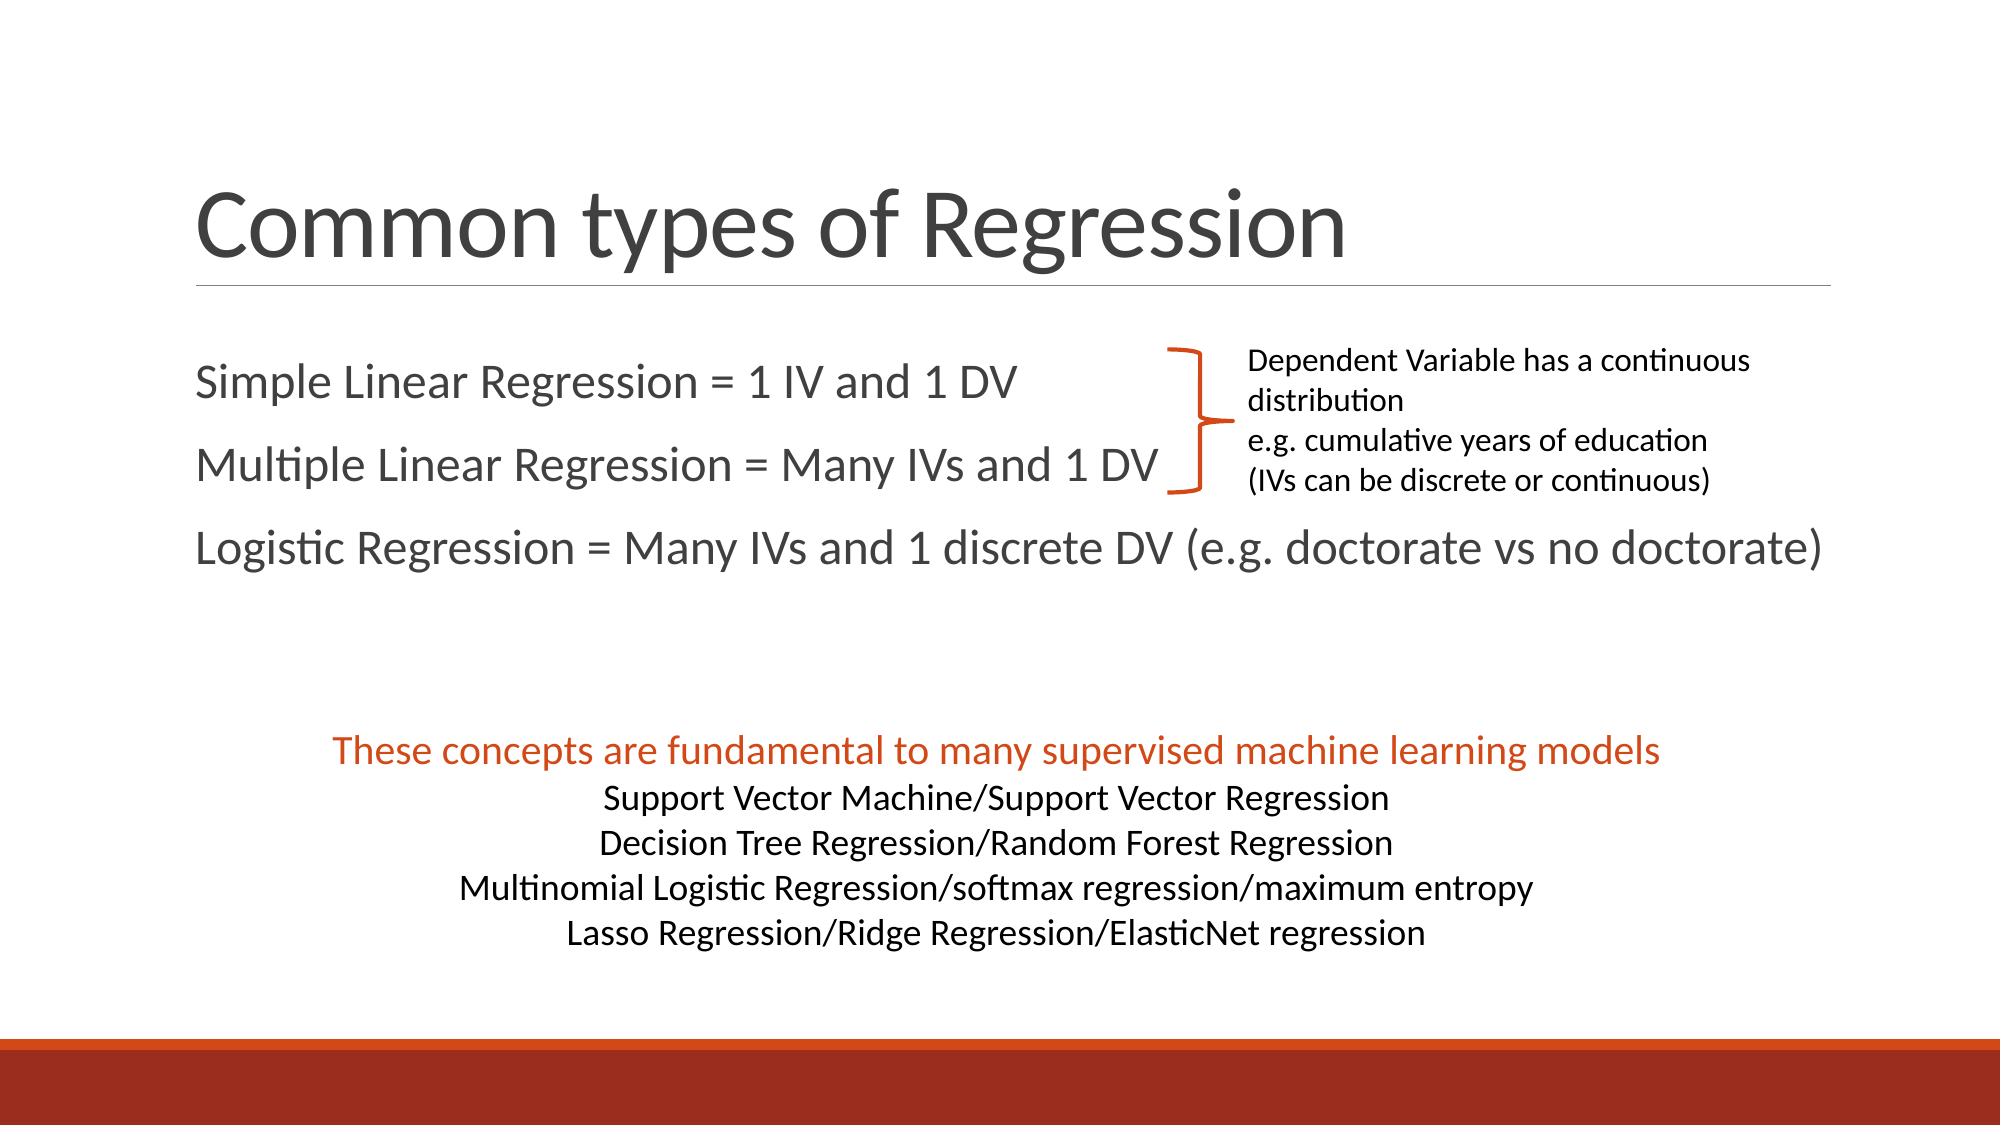

# Common types of Regression
Simple Linear Regression = 1 IV and 1 DV
Multiple Linear Regression = Many IVs and 1 DV
Logistic Regression = Many IVs and 1 discrete DV (e.g. doctorate vs no doctorate)
Dependent Variable has a continuous distribution
e.g. cumulative years of education
(IVs can be discrete or continuous)

These concepts are fundamental to many supervised machine learning models
Support Vector Machine/Support Vector Regression
Decision Tree Regression/Random Forest Regression
Multinomial Logistic Regression/softmax regression/maximum entropy
Lasso Regression/Ridge Regression/ElasticNet regression